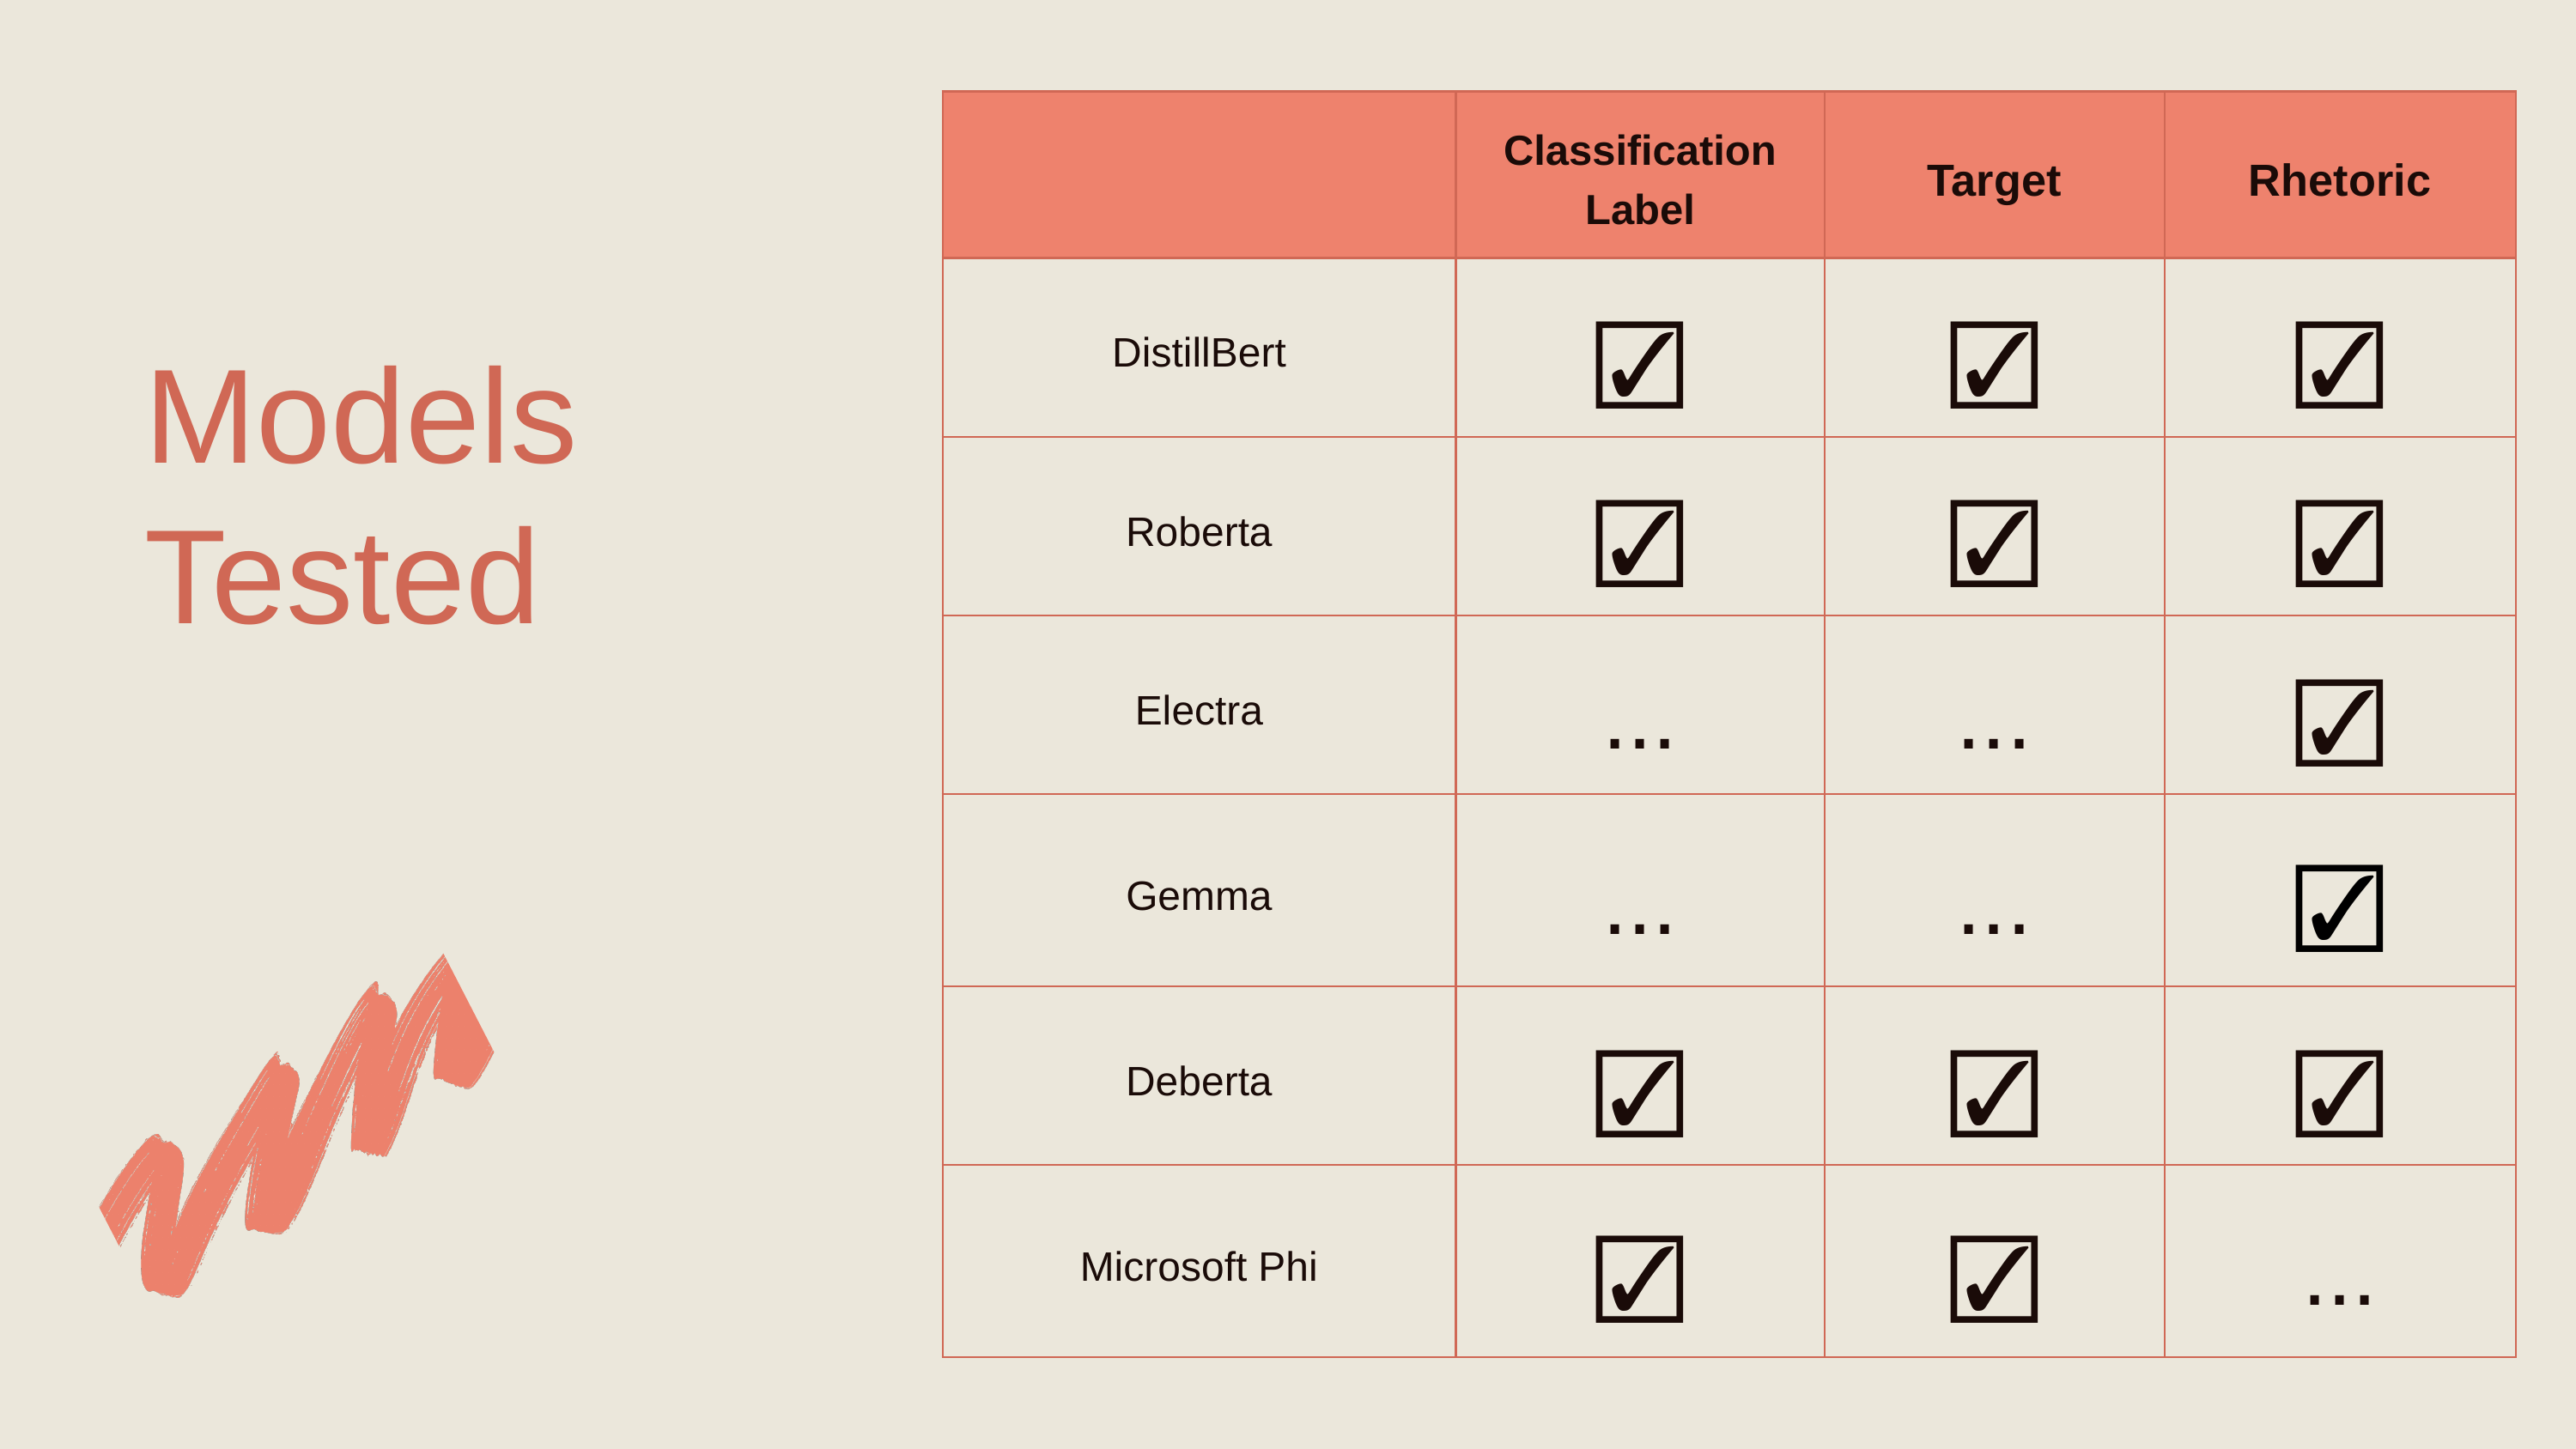

|  | Classification Label | Target | Rhetoric |
| --- | --- | --- | --- |
| DistillBert | ☑ | ☑ | ☑ |
| Roberta | ☑ | ☑ | ☑ |
| Electra | ... | ... | ☑ |
| Gemma | ... | ... | ☑ |
| Deberta | ☑ | ☑ | ☑ |
| Microsoft Phi | ☑ | ☑ | ... |
Models Tested